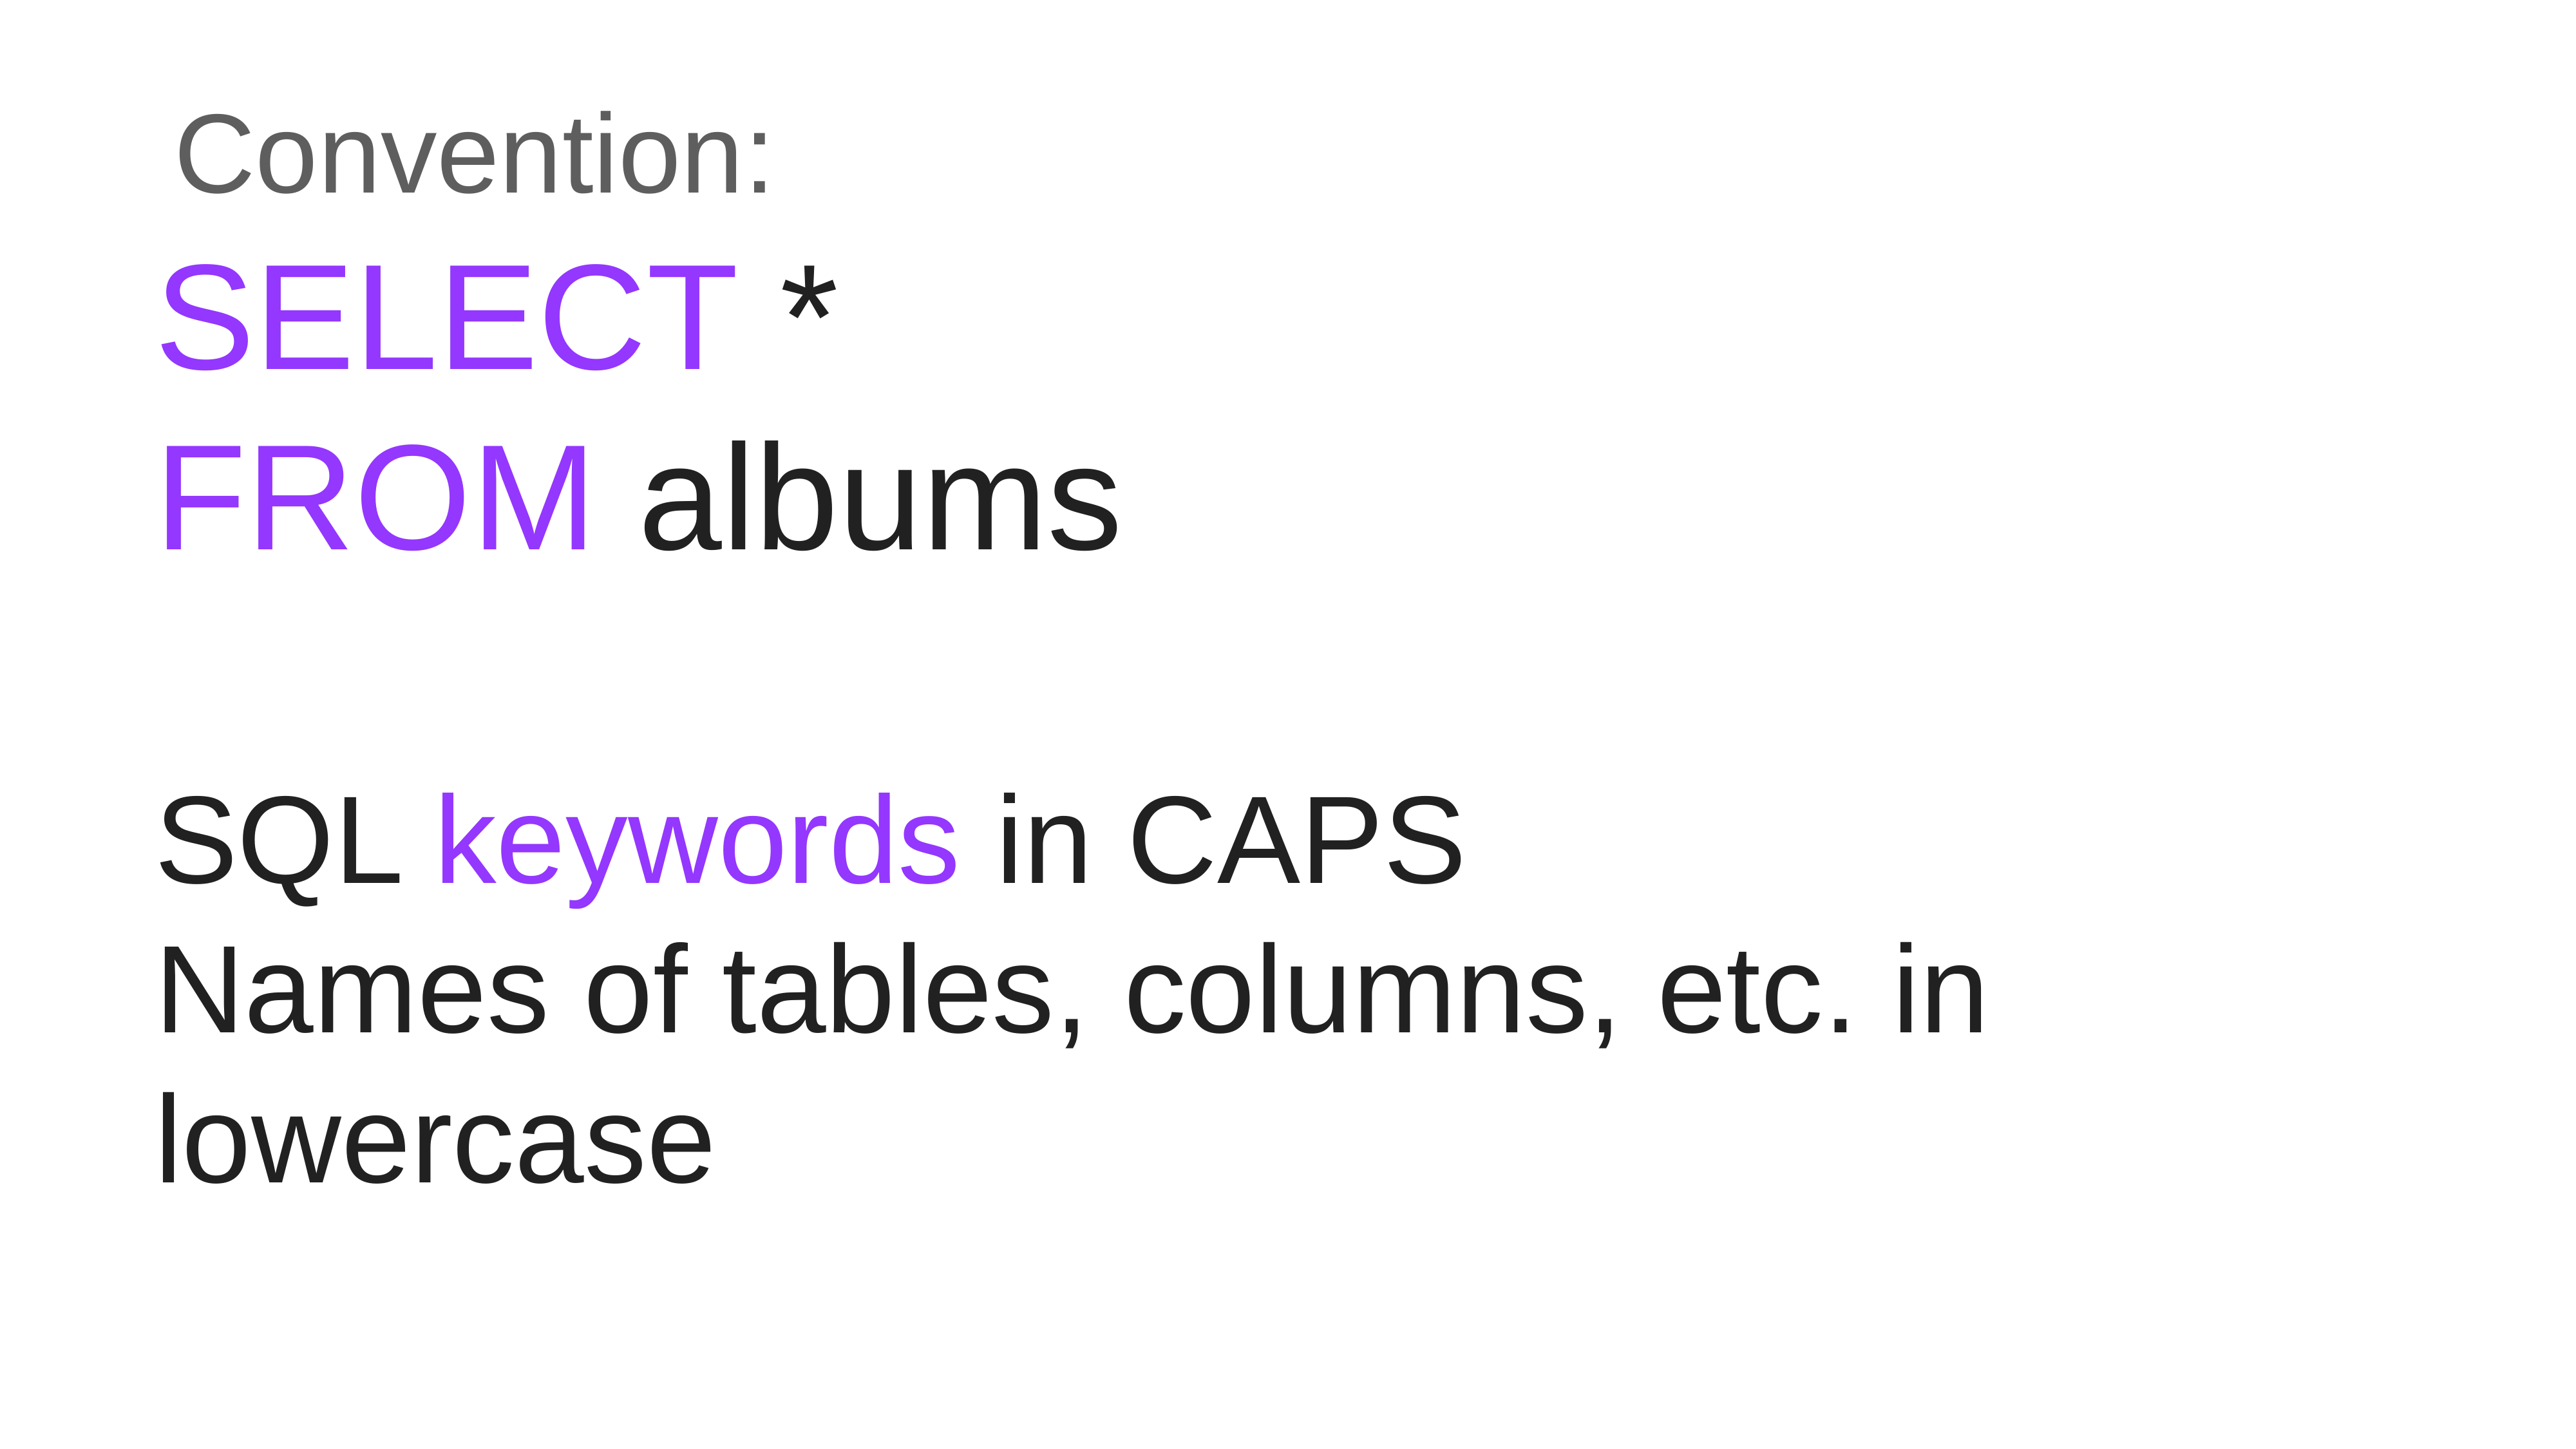

Convention:
SELECT *
FROM albums
SQL keywords in CAPS
Names of tables, columns, etc. in lowercase